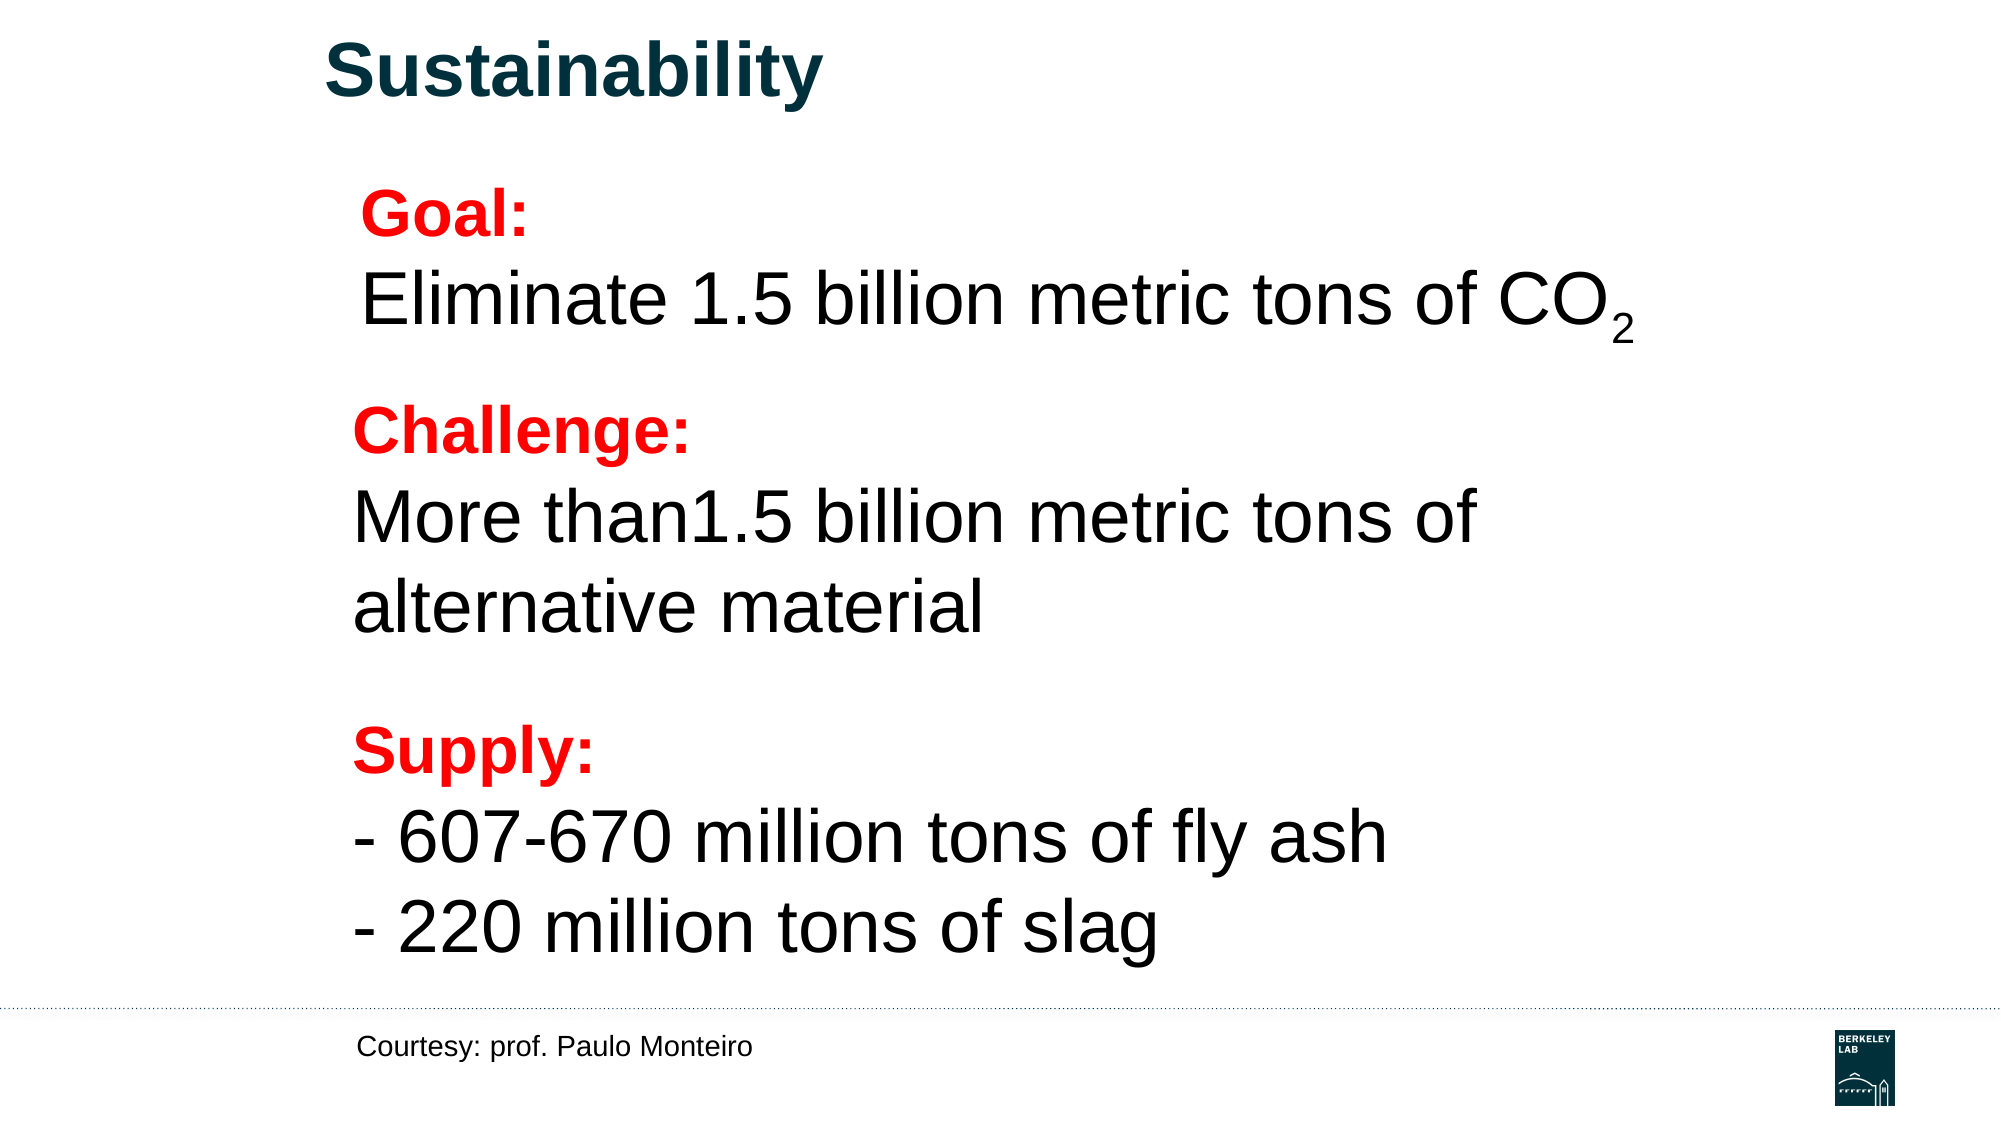

# Sustainability
Goal:
Eliminate 1.5 billion metric tons of CO2
Challenge:
More than1.5 billion metric tons of alternative material
Supply:
- 607-670 million tons of fly ash
- 220 million tons of slag
Courtesy: prof. Paulo Monteiro